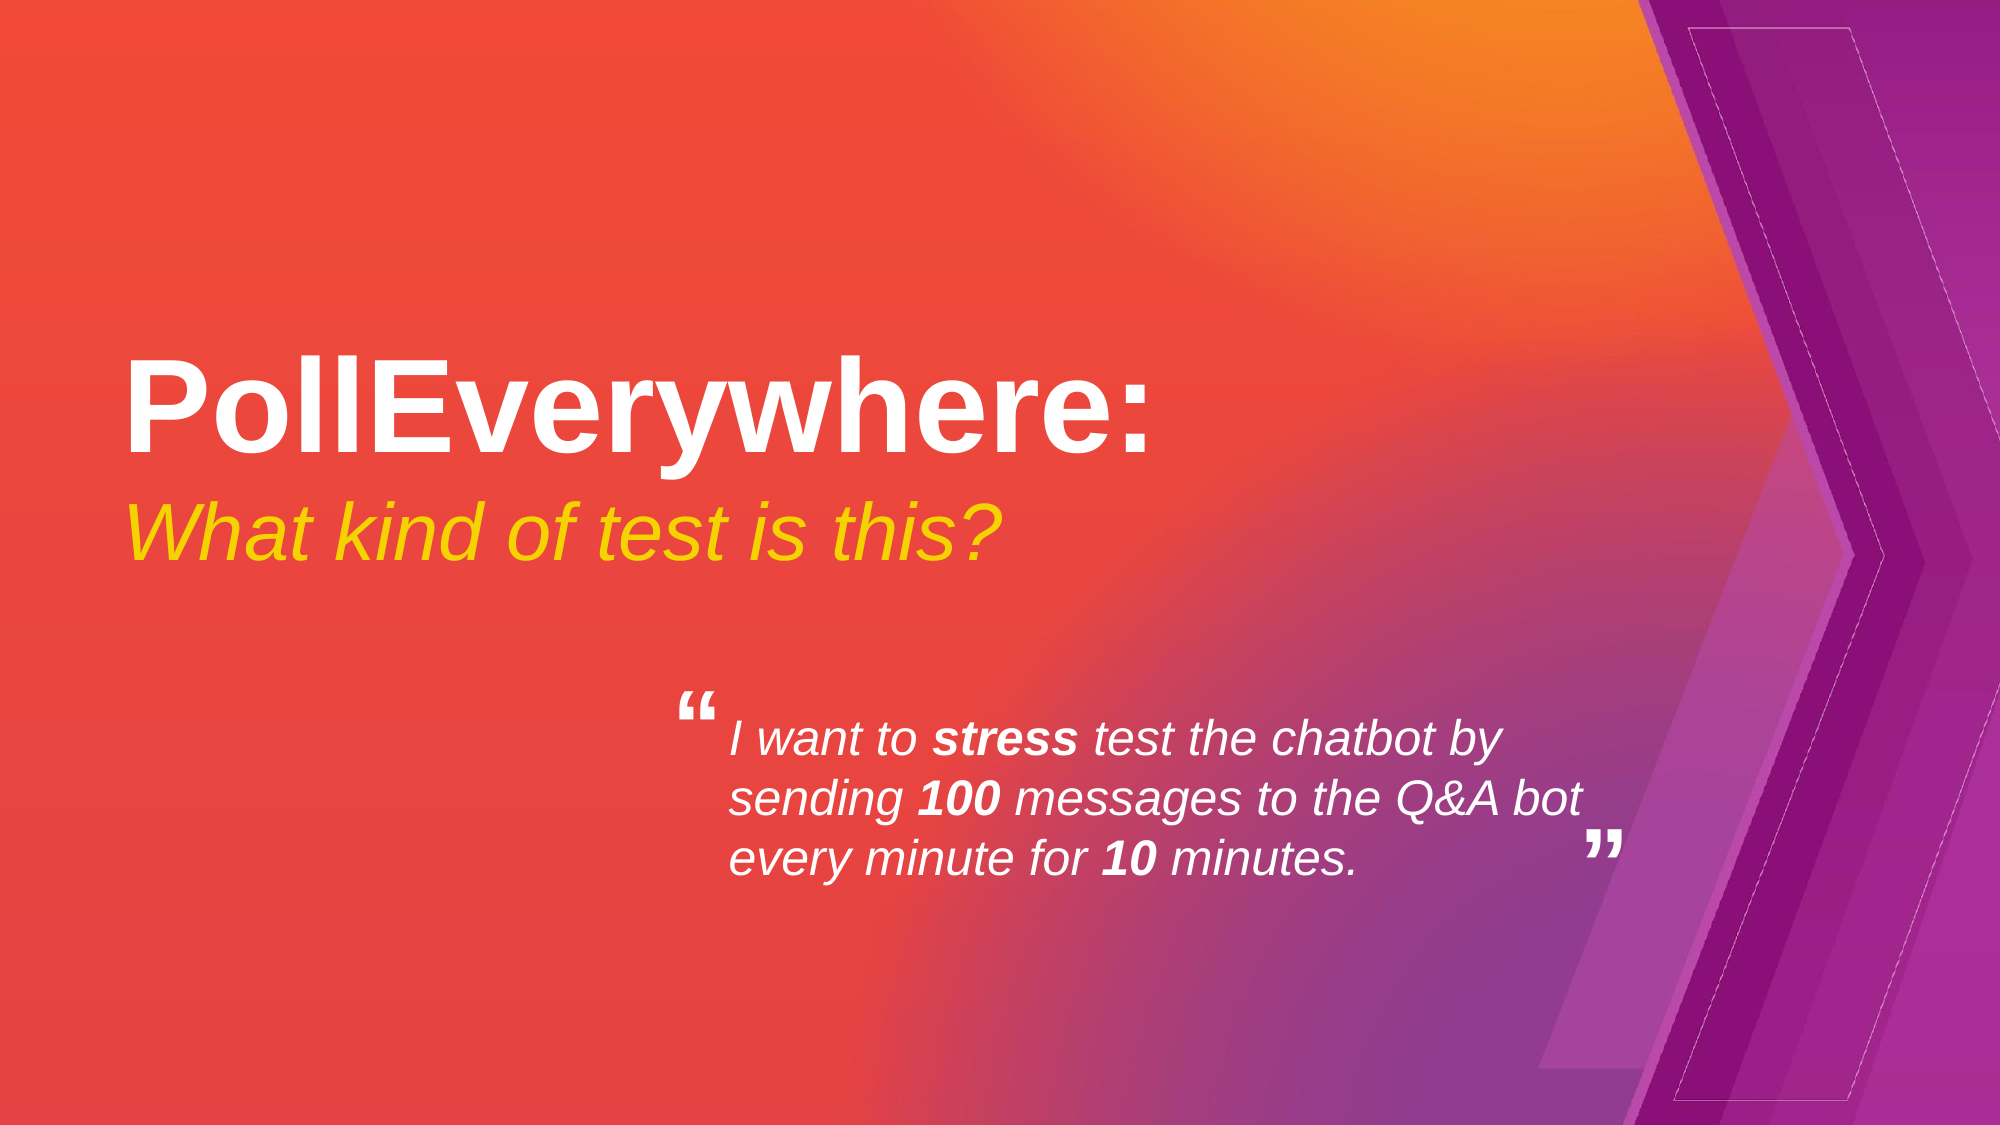

# PollEverywhere: What kind of test is this?
“
I want to stress test the chatbot by sending 100 messages to the Q&A bot every minute for 10 minutes.
”